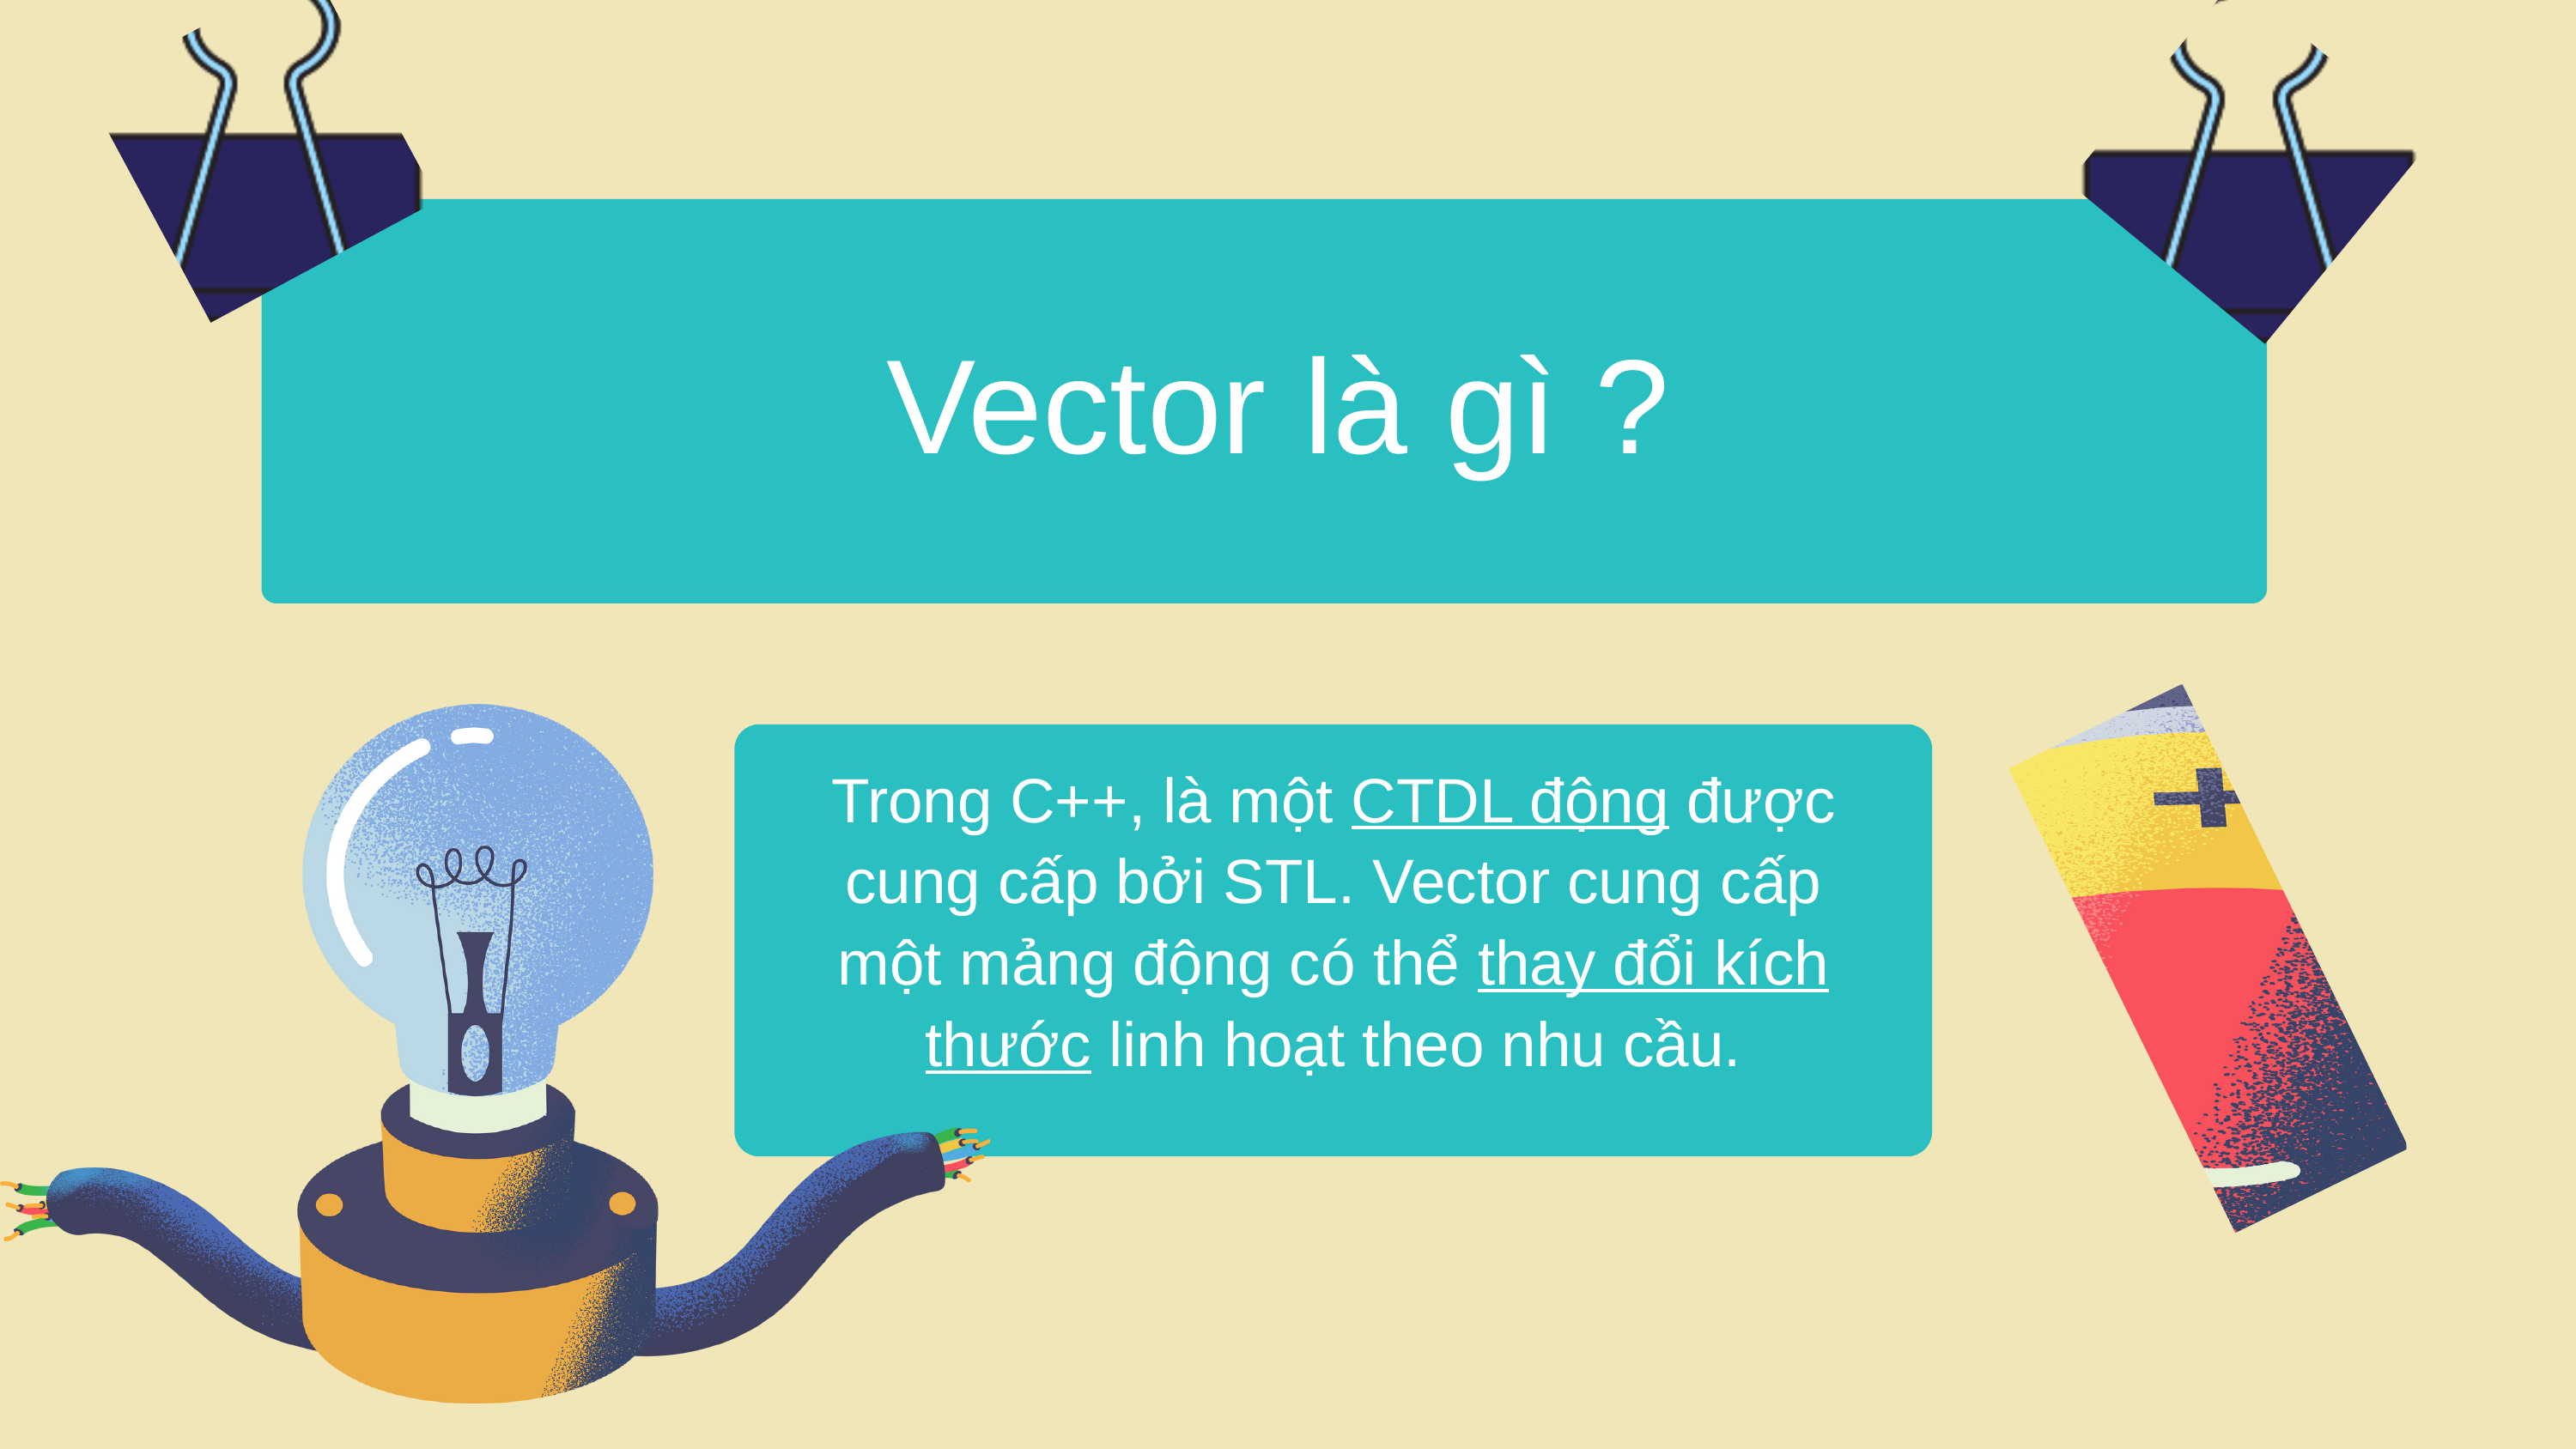

Vector là gì ?

Trong C++, là một CTDL động được cung cấp bởi STL. Vector cung cấp một mảng động có thể thay đổi kích thước linh hoạt theo nhu cầu.